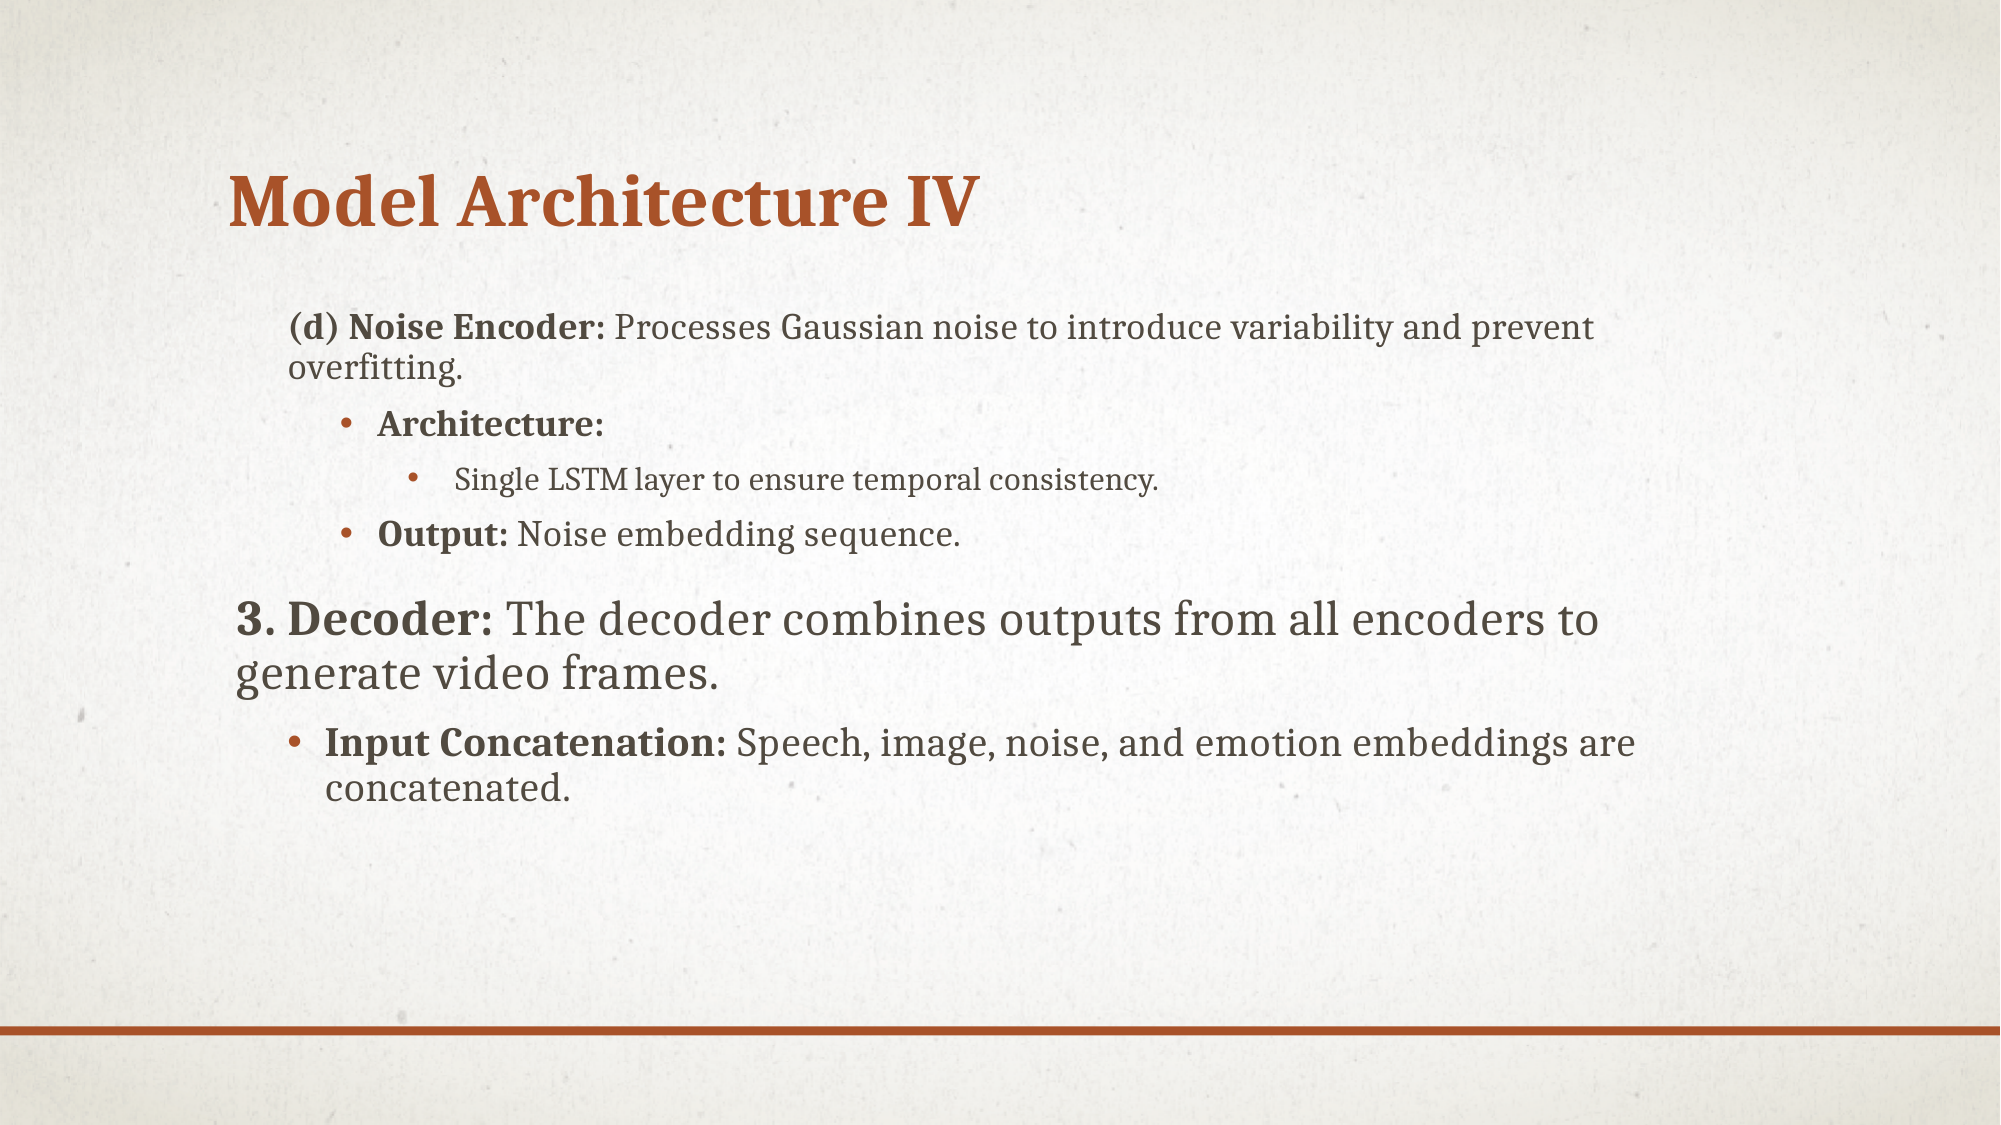

# Model Architecture IV
(d) Noise Encoder: Processes Gaussian noise to introduce variability and prevent overfitting.
Architecture:
Single LSTM layer to ensure temporal consistency.
Output: Noise embedding sequence.
3. Decoder: The decoder combines outputs from all encoders to generate video frames.
Input Concatenation: Speech, image, noise, and emotion embeddings are concatenated.